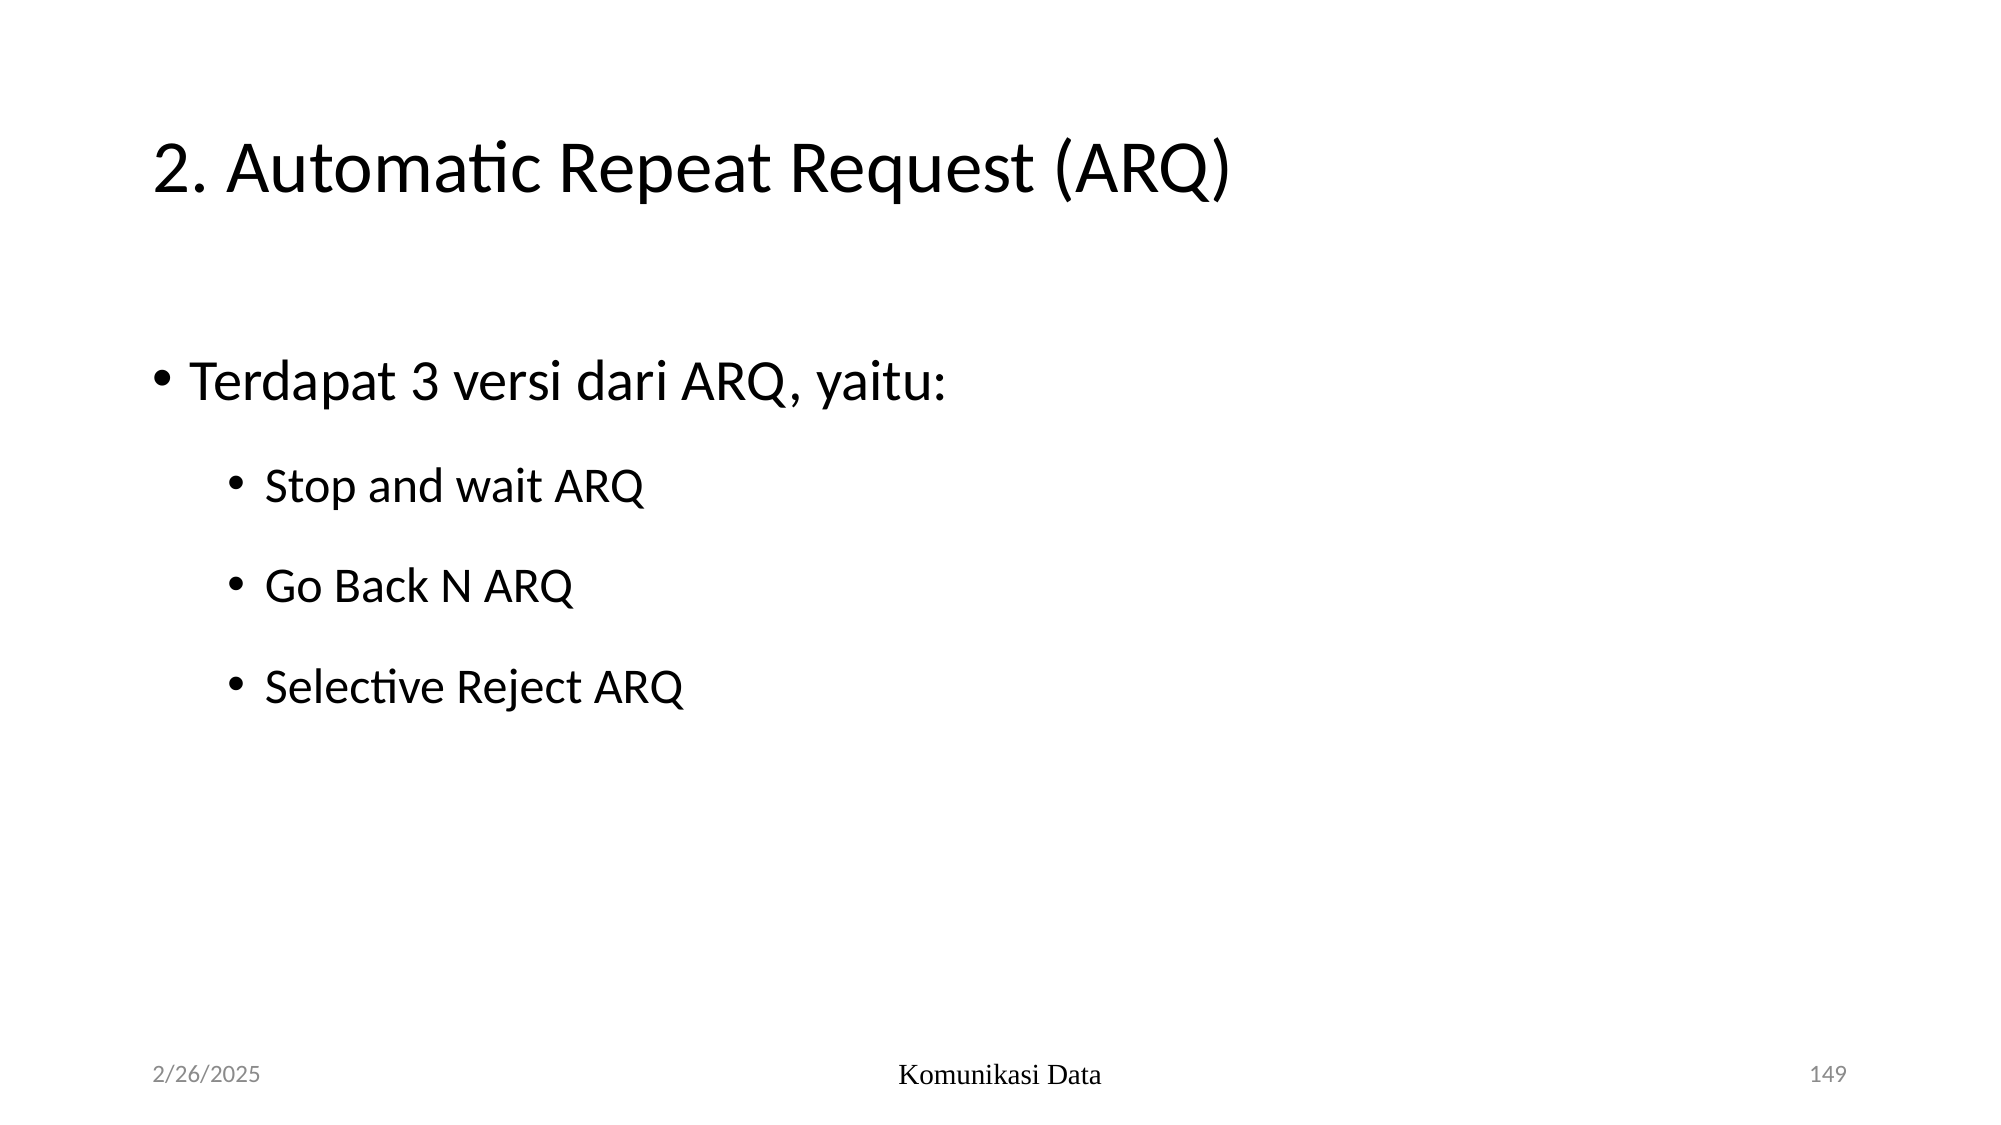

# 2. Automatic Repeat Request (ARQ)
Terdapat 3 versi dari ARQ, yaitu:
Stop and wait ARQ
Go Back N ARQ
Selective Reject ARQ
2/26/2025
Komunikasi Data
149